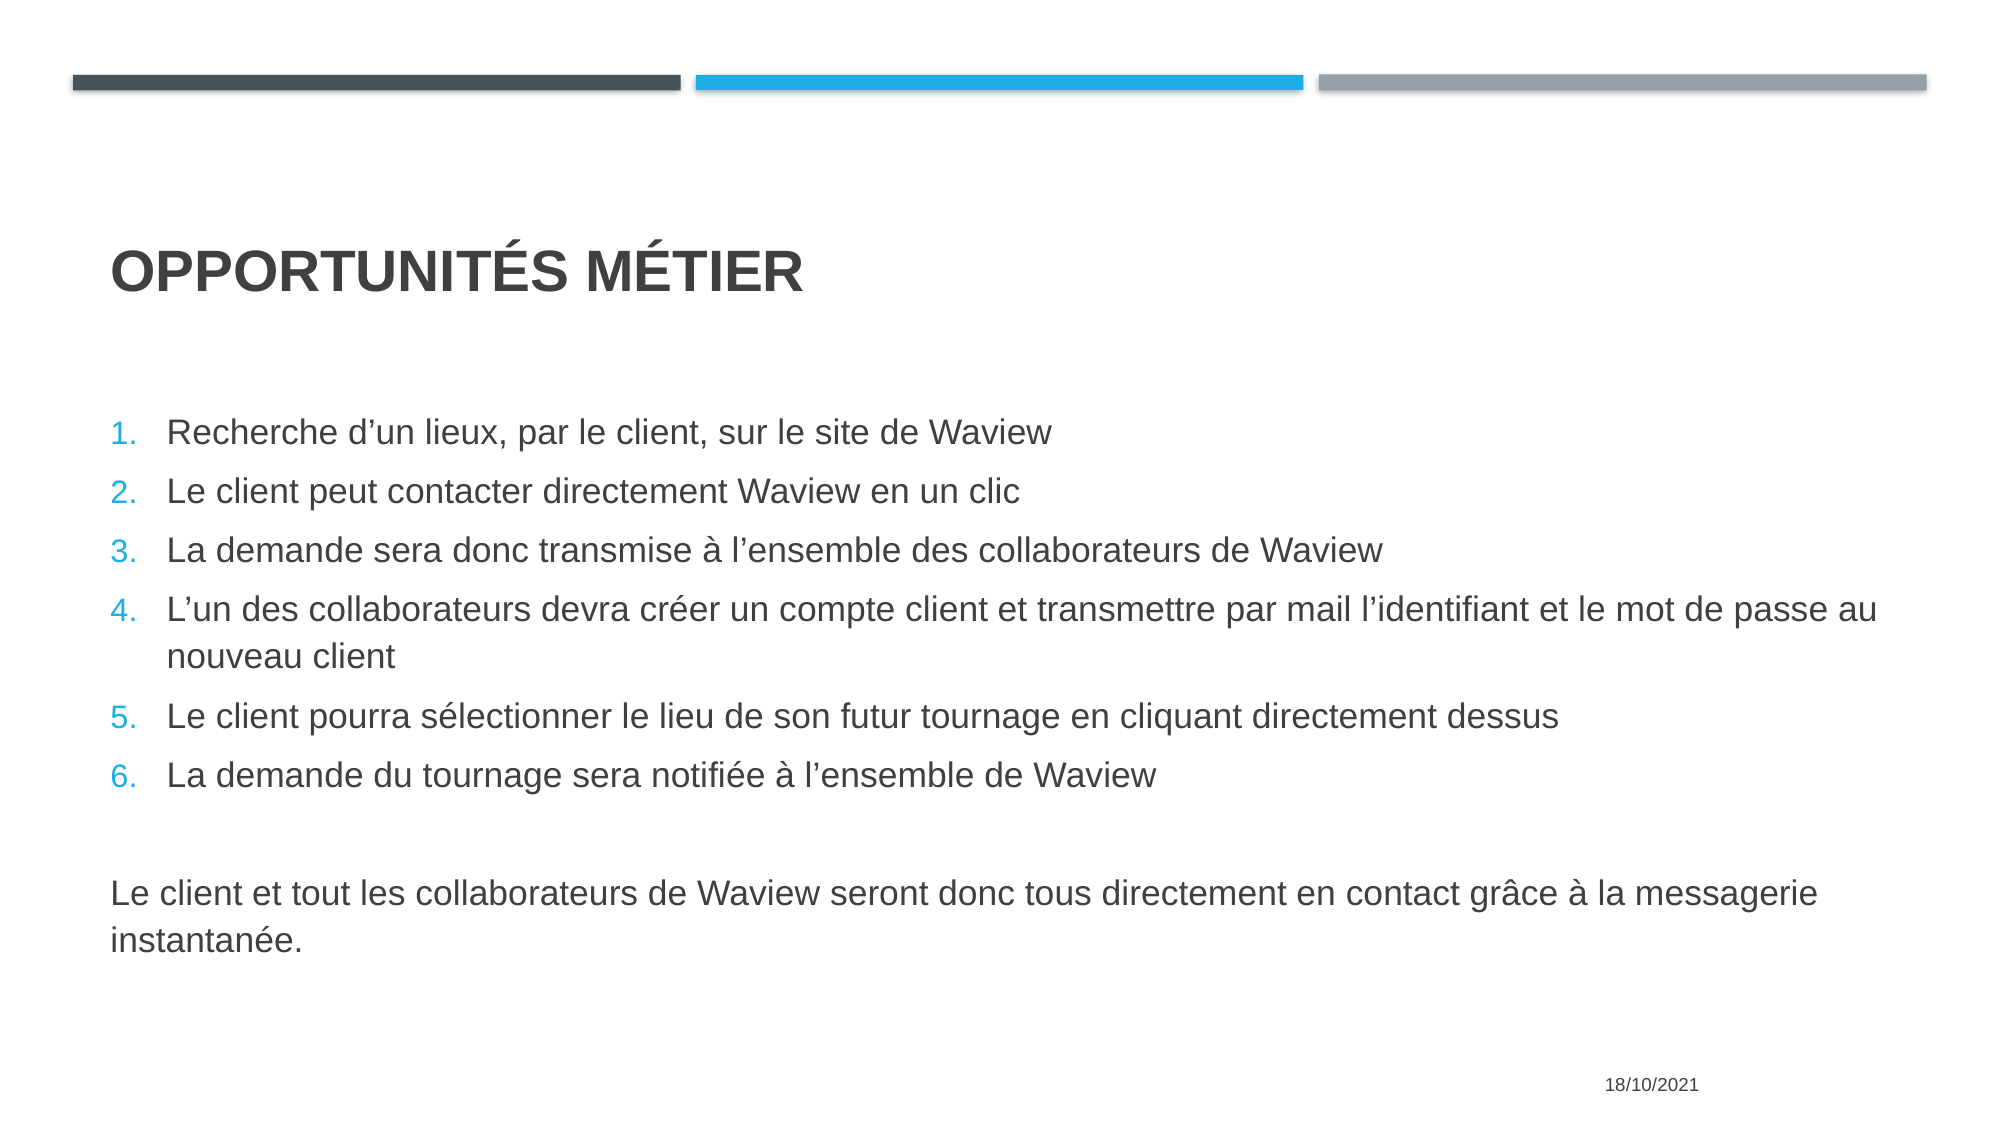

# Opportunités métier
Recherche d’un lieux, par le client, sur le site de Waview
Le client peut contacter directement Waview en un clic
La demande sera donc transmise à l’ensemble des collaborateurs de Waview
L’un des collaborateurs devra créer un compte client et transmettre par mail l’identifiant et le mot de passe au nouveau client
Le client pourra sélectionner le lieu de son futur tournage en cliquant directement dessus
La demande du tournage sera notifiée à l’ensemble de Waview

Le client et tout les collaborateurs de Waview seront donc tous directement en contact grâce à la messagerie instantanée.
18/10/2021